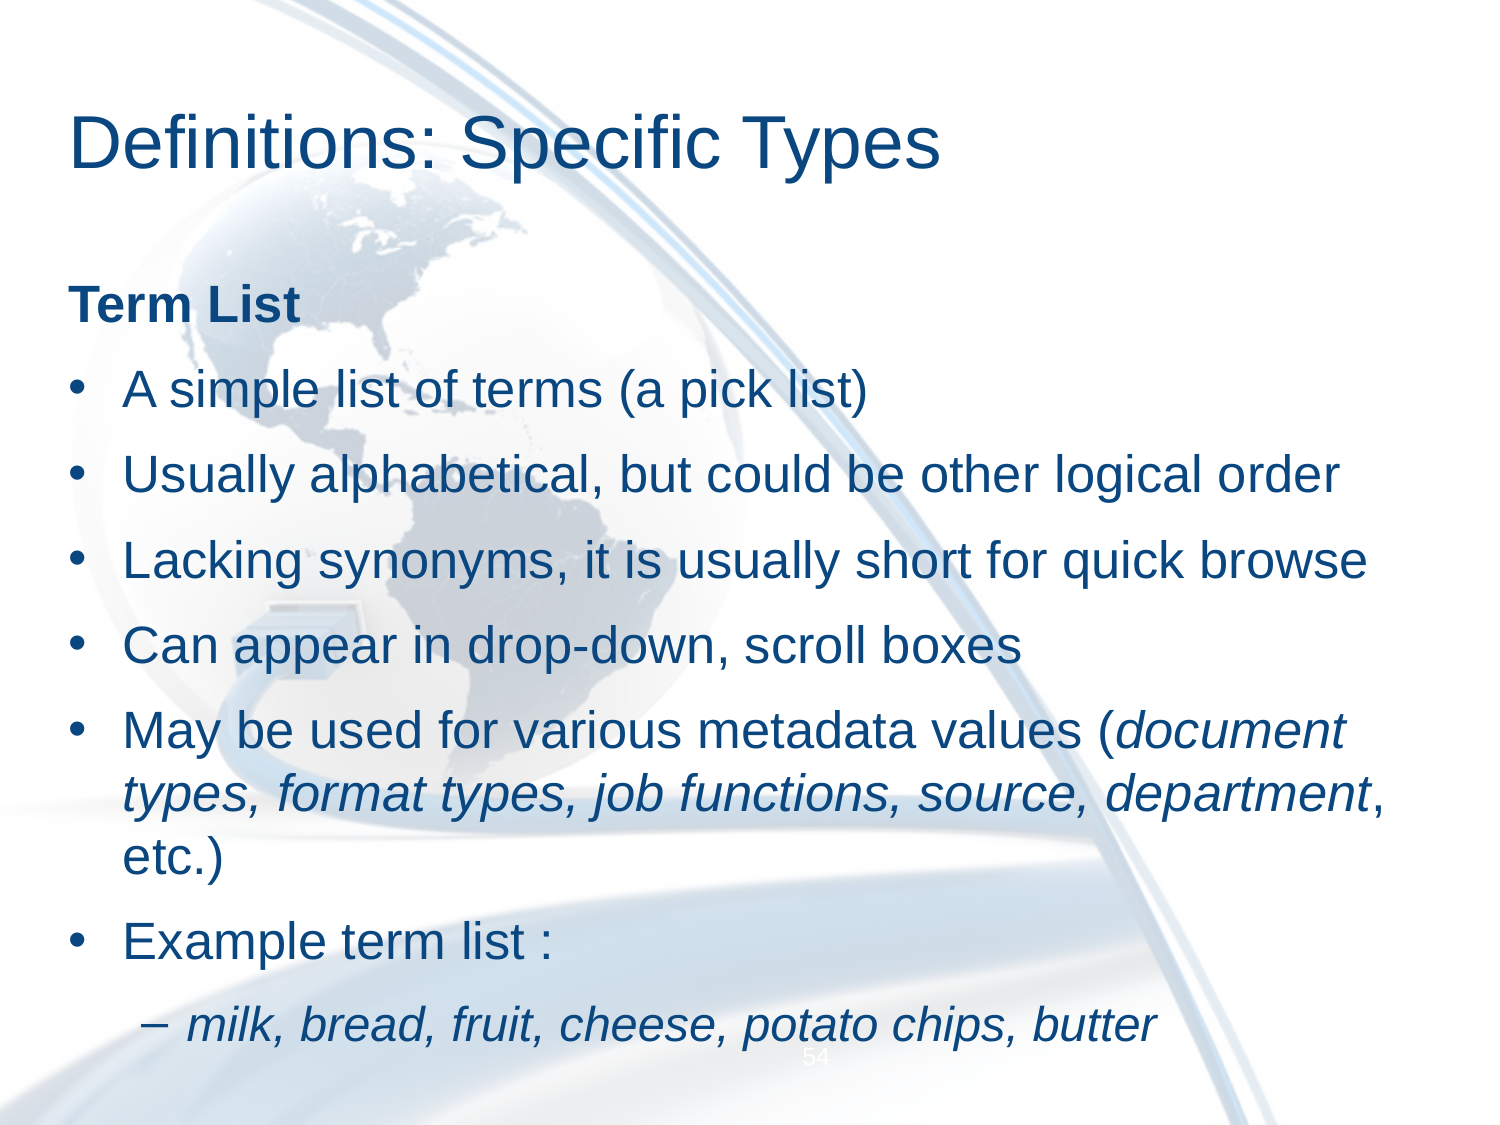

# Definitions: Specific Types
Term List
A simple list of terms (a pick list)
Usually alphabetical, but could be other logical order
Lacking synonyms, it is usually short for quick browse
Can appear in drop-down, scroll boxes
May be used for various metadata values (document types, format types, job functions, source, department, etc.)
Example term list :
milk, bread, fruit, cheese, potato chips, butter

54
6/25/2015